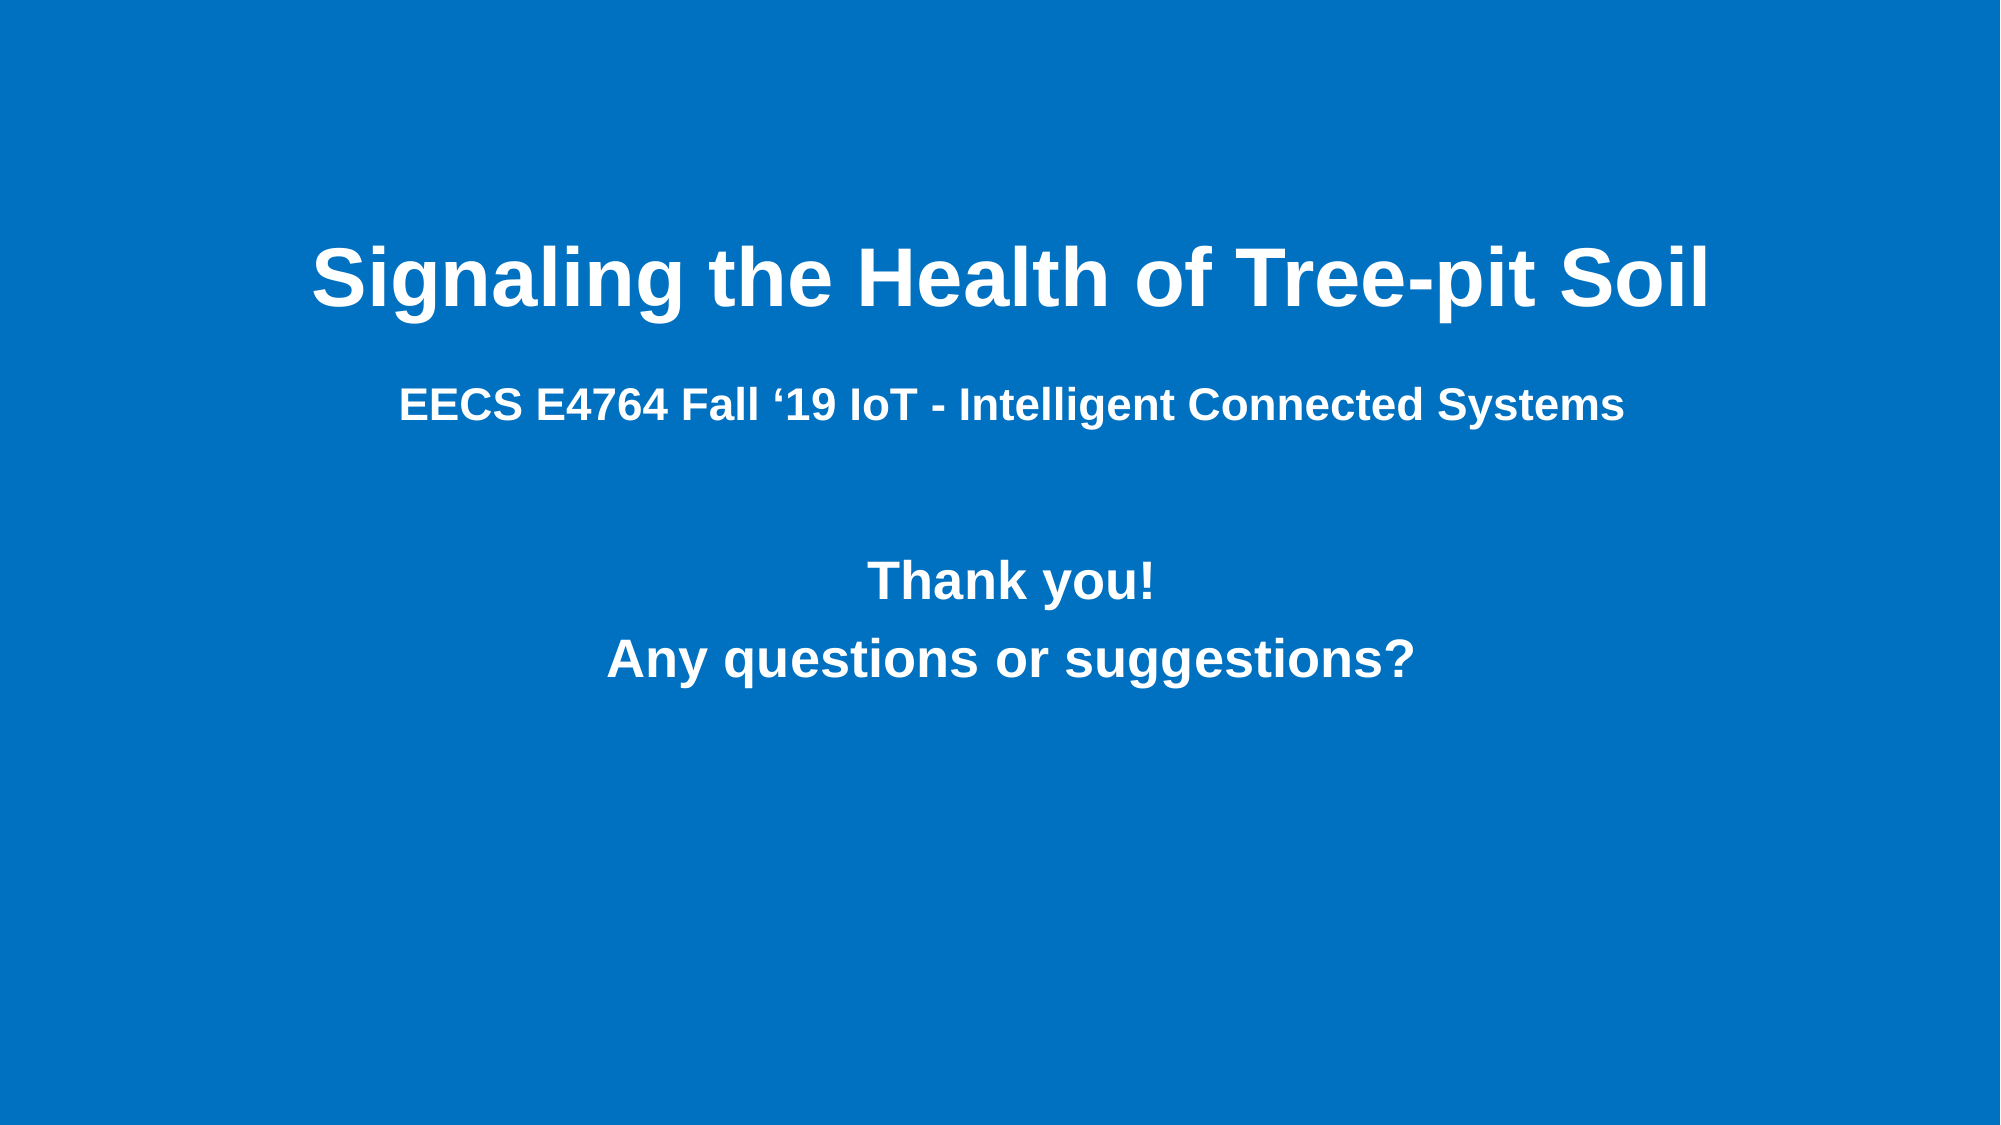

# Signaling the Health of Tree-pit Soil
EECS E4764 Fall ‘19 IoT - Intelligent Connected Systems
Thank you!
Any questions or suggestions?